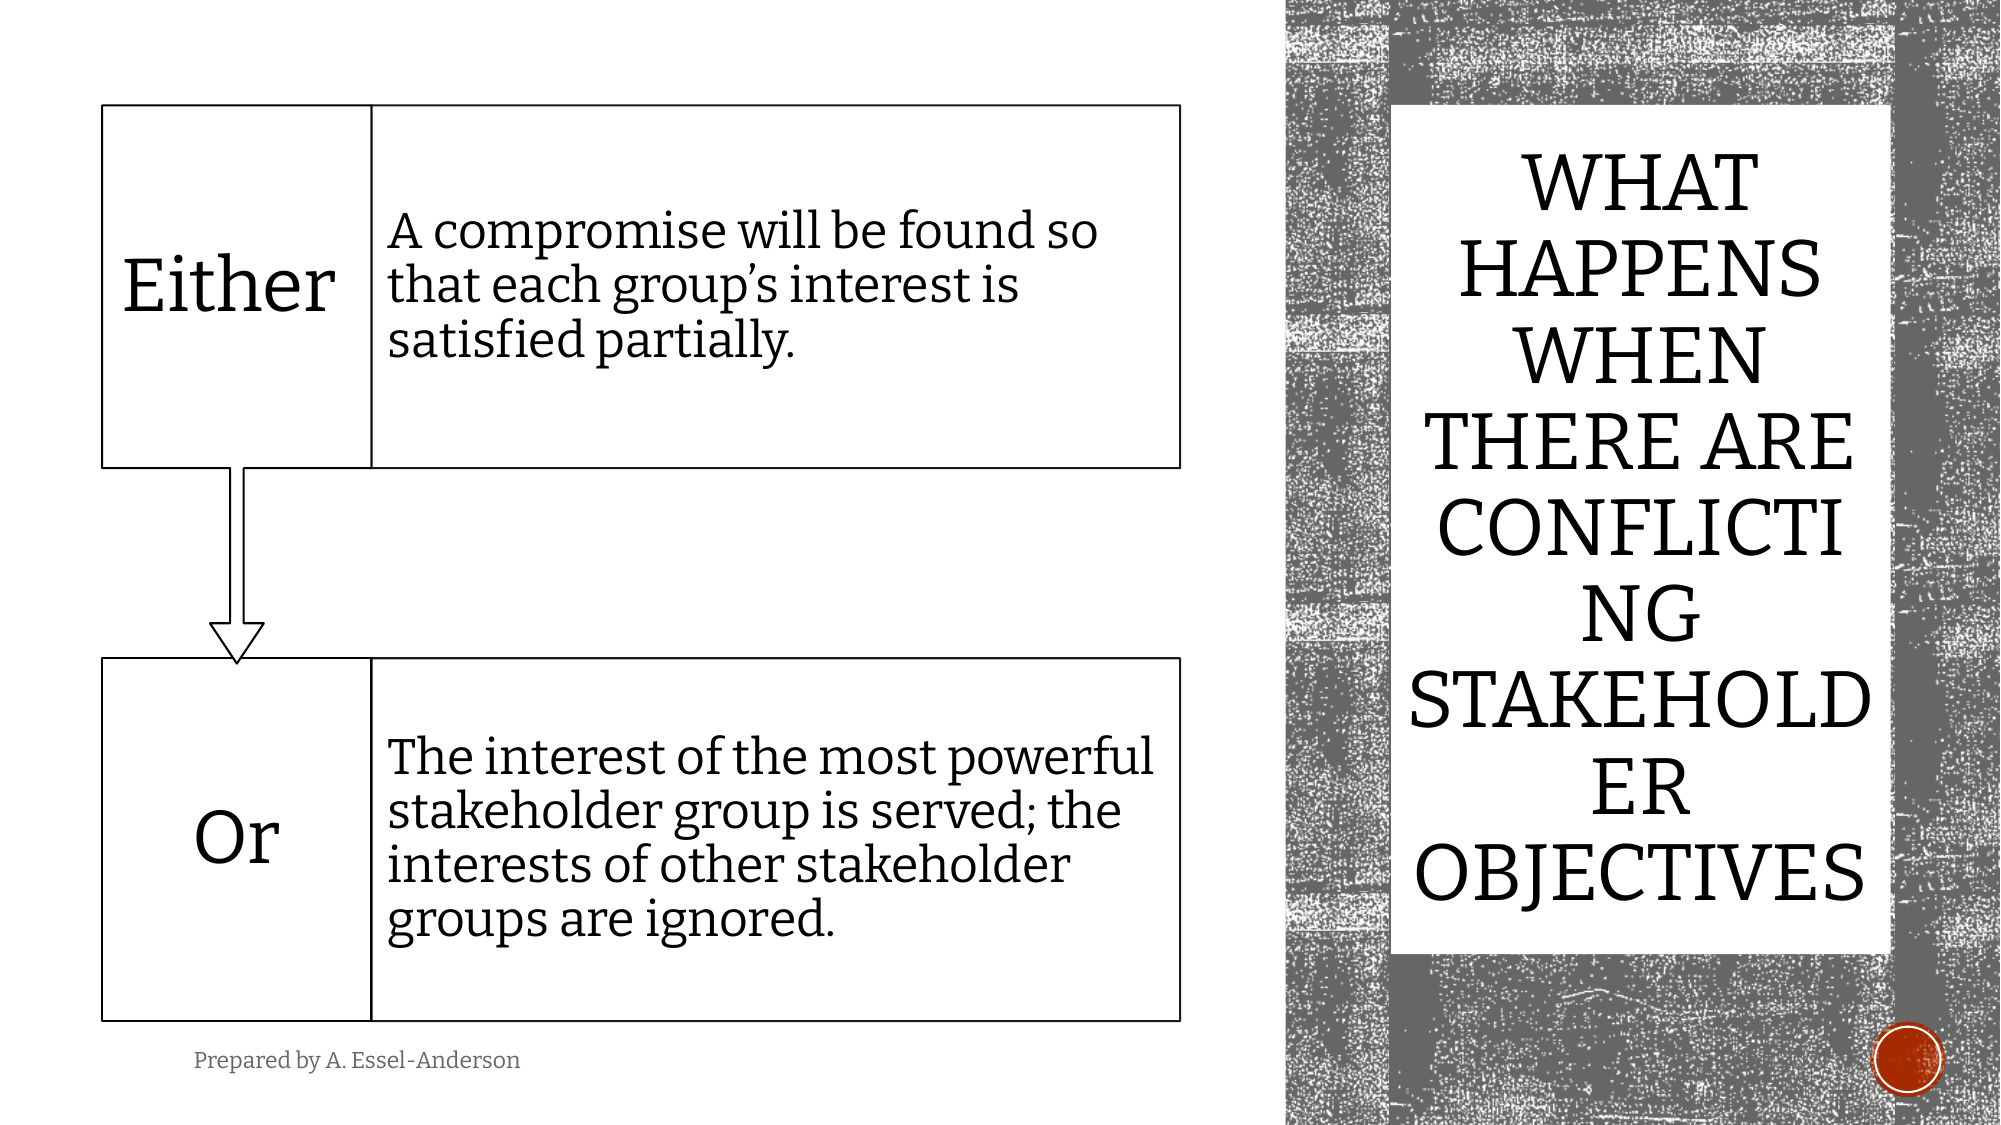

Or
The interest of the most powerful stakeholder group is served; the interests of other stakeholder groups are ignored.
Either
A compromise will be found so that each group’s interest is satisfied partially.
# What happens when there are conflicting stakeholder objectives

Prepared by A. Essel-Anderson
Jan 2021
19